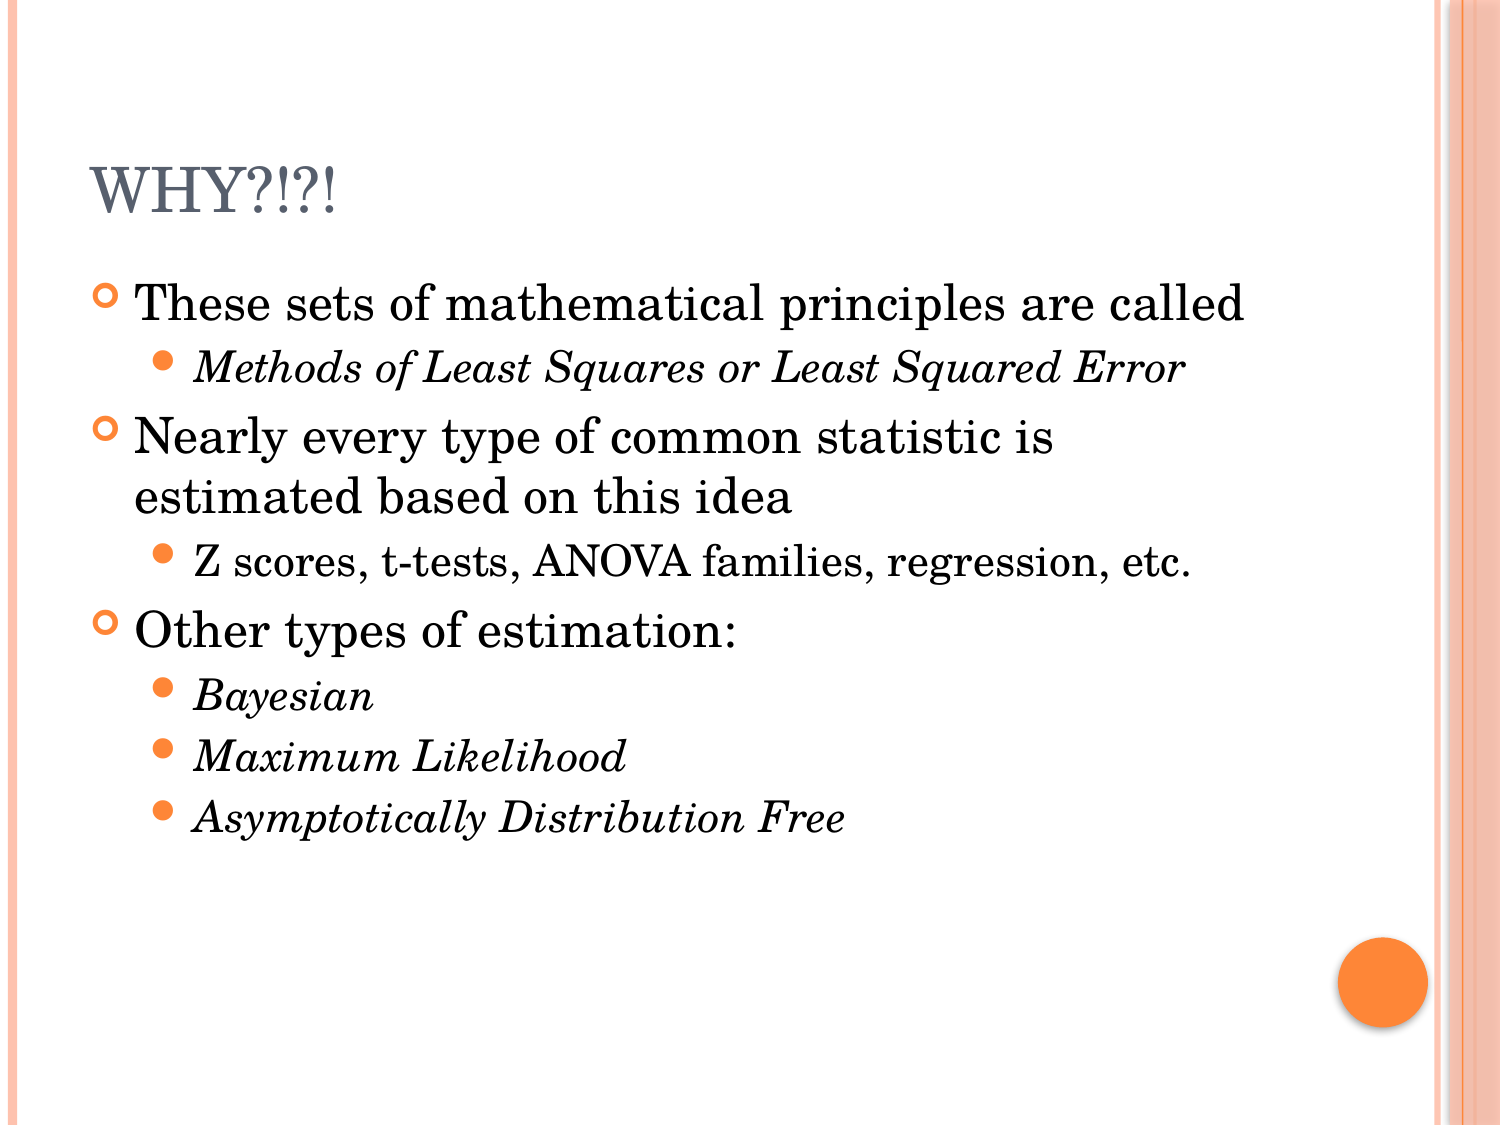

# Why?!?!
These sets of mathematical principles are called
Methods of Least Squares or Least Squared Error
Nearly every type of common statistic is estimated based on this idea
Z scores, t-tests, ANOVA families, regression, etc.
Other types of estimation:
Bayesian
Maximum Likelihood
Asymptotically Distribution Free